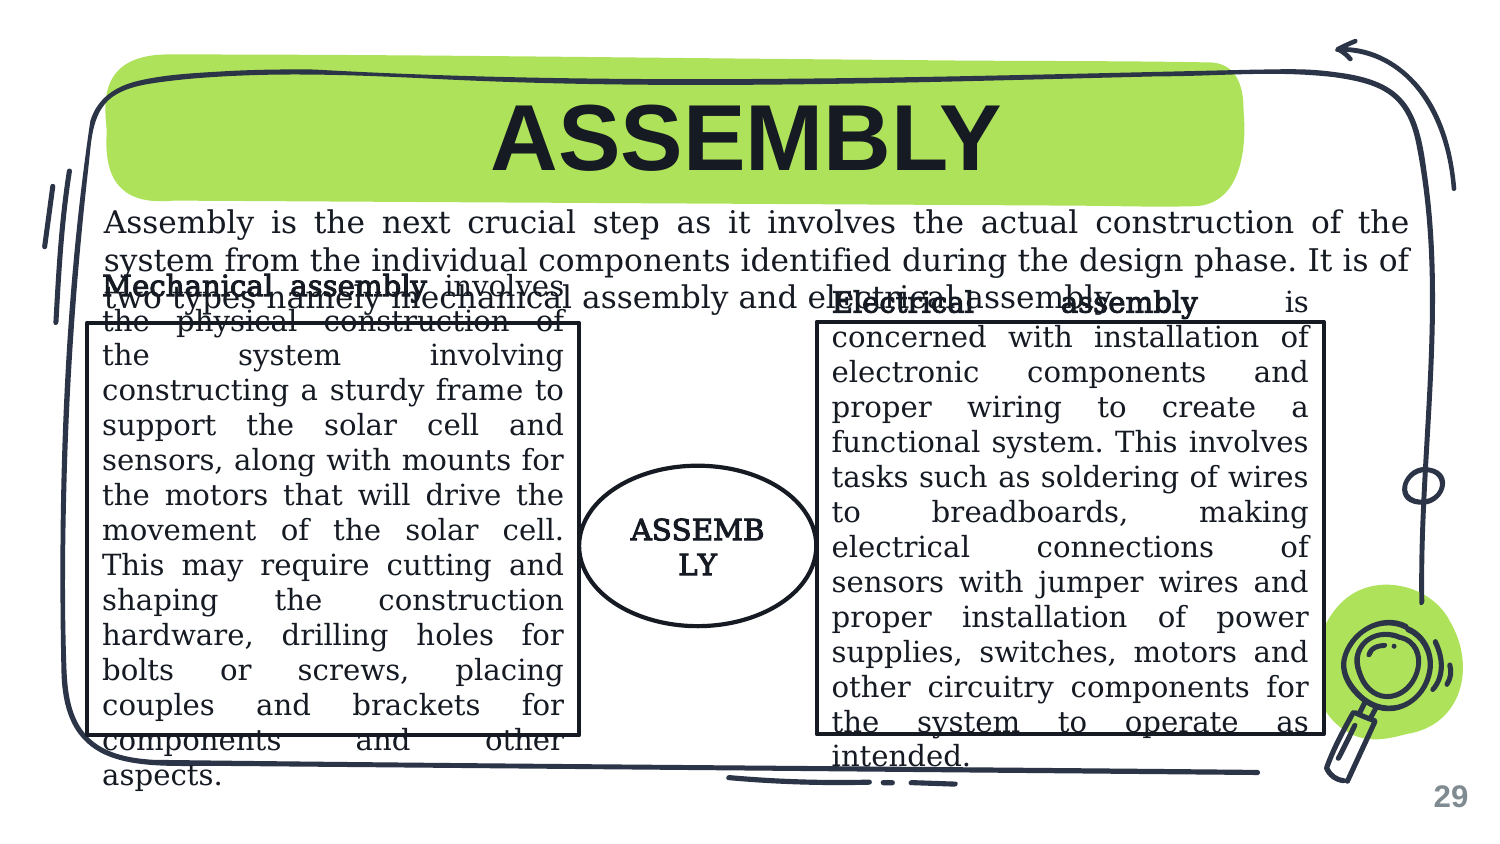

# ASSEMBLY
Assembly is the next crucial step as it involves the actual construction of the system from the individual components identified during the design phase. It is of two types namely mechanical assembly and electrical assembly

Electrical assembly is concerned with installation of electronic components and proper wiring to create a functional system. This involves tasks such as soldering of wires to breadboards, making electrical connections of sensors with jumper wires and proper installation of power supplies, switches, motors and other circuitry components for the system to operate as intended.
Mechanical assembly involves the physical construction of the system involving constructing a sturdy frame to support the solar cell and sensors, along with mounts for the motors that will drive the movement of the solar cell. This may require cutting and shaping the construction hardware, drilling holes for bolts or screws, placing couples and brackets for components and other aspects.
ASSEMBLY

29